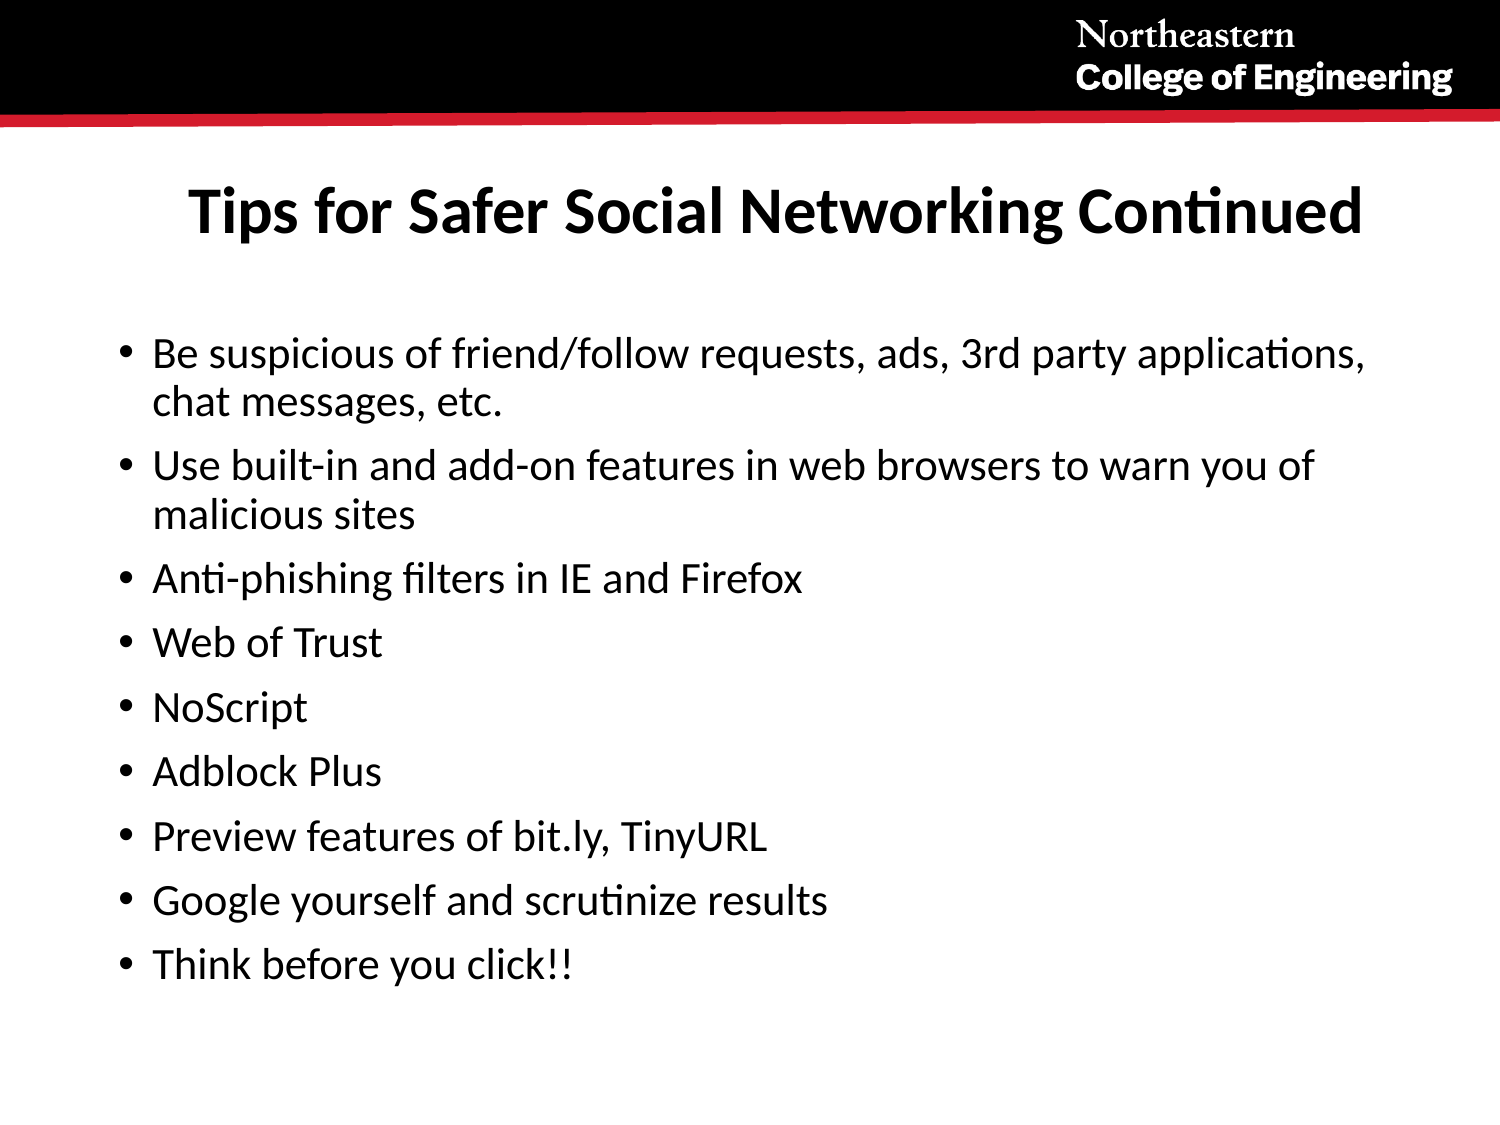

# Tips for Safer Social Networking Continued
Be suspicious of friend/follow requests, ads, 3rd party applications, chat messages, etc.
Use built-in and add-on features in web browsers to warn you of malicious sites
Anti-phishing filters in IE and Firefox
Web of Trust
NoScript
Adblock Plus
Preview features of bit.ly, TinyURL
Google yourself and scrutinize results
Think before you click!!